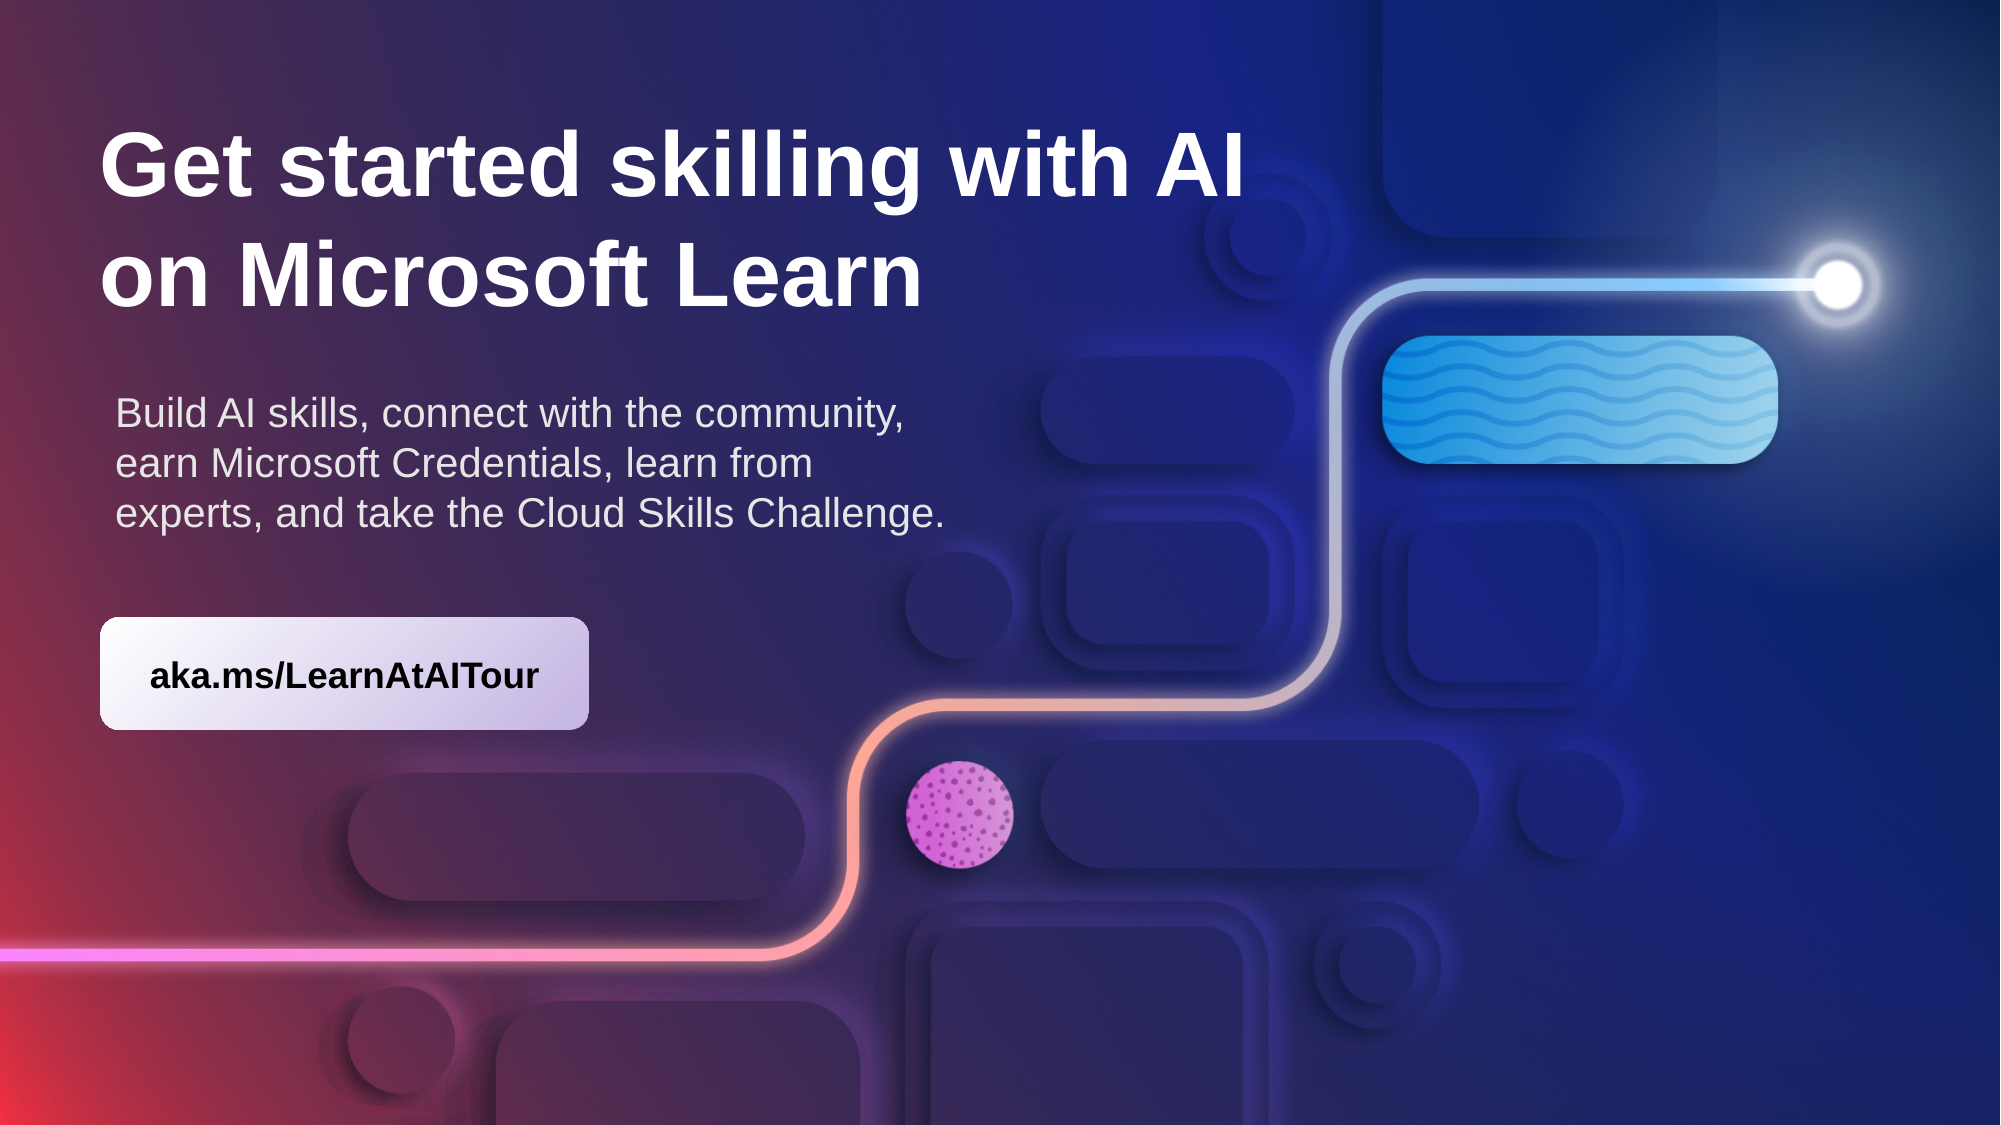

Get started skilling with AI on Microsoft Learn
Build AI skills, connect with the community, earn Microsoft Credentials, learn from experts, and take the Cloud Skills Challenge.
aka.ms/LearnAtAITour